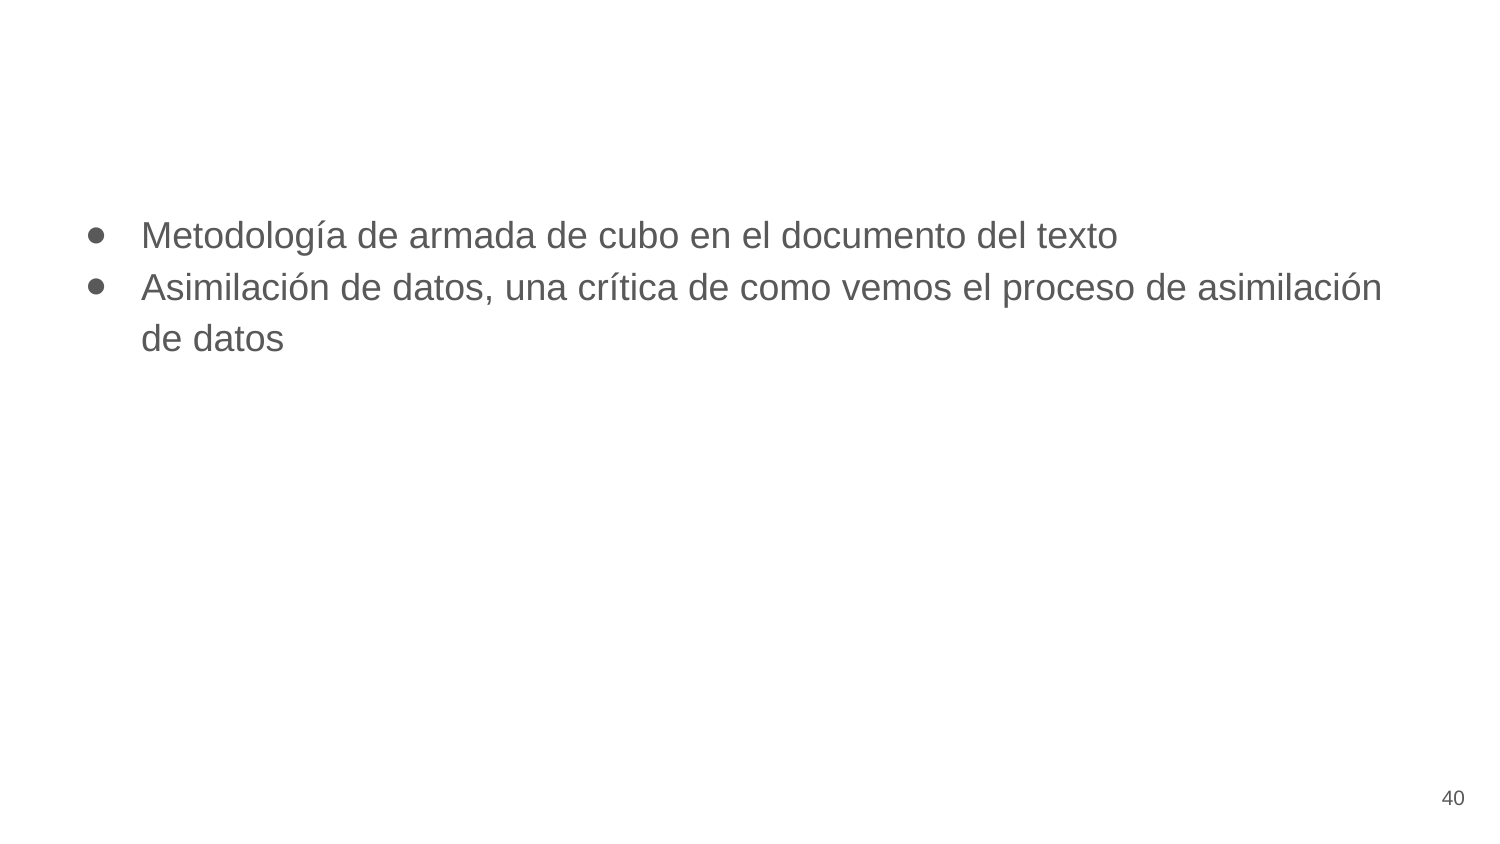

#
Metodología de armada de cubo en el documento del texto
Asimilación de datos, una crítica de como vemos el proceso de asimilación de datos
40